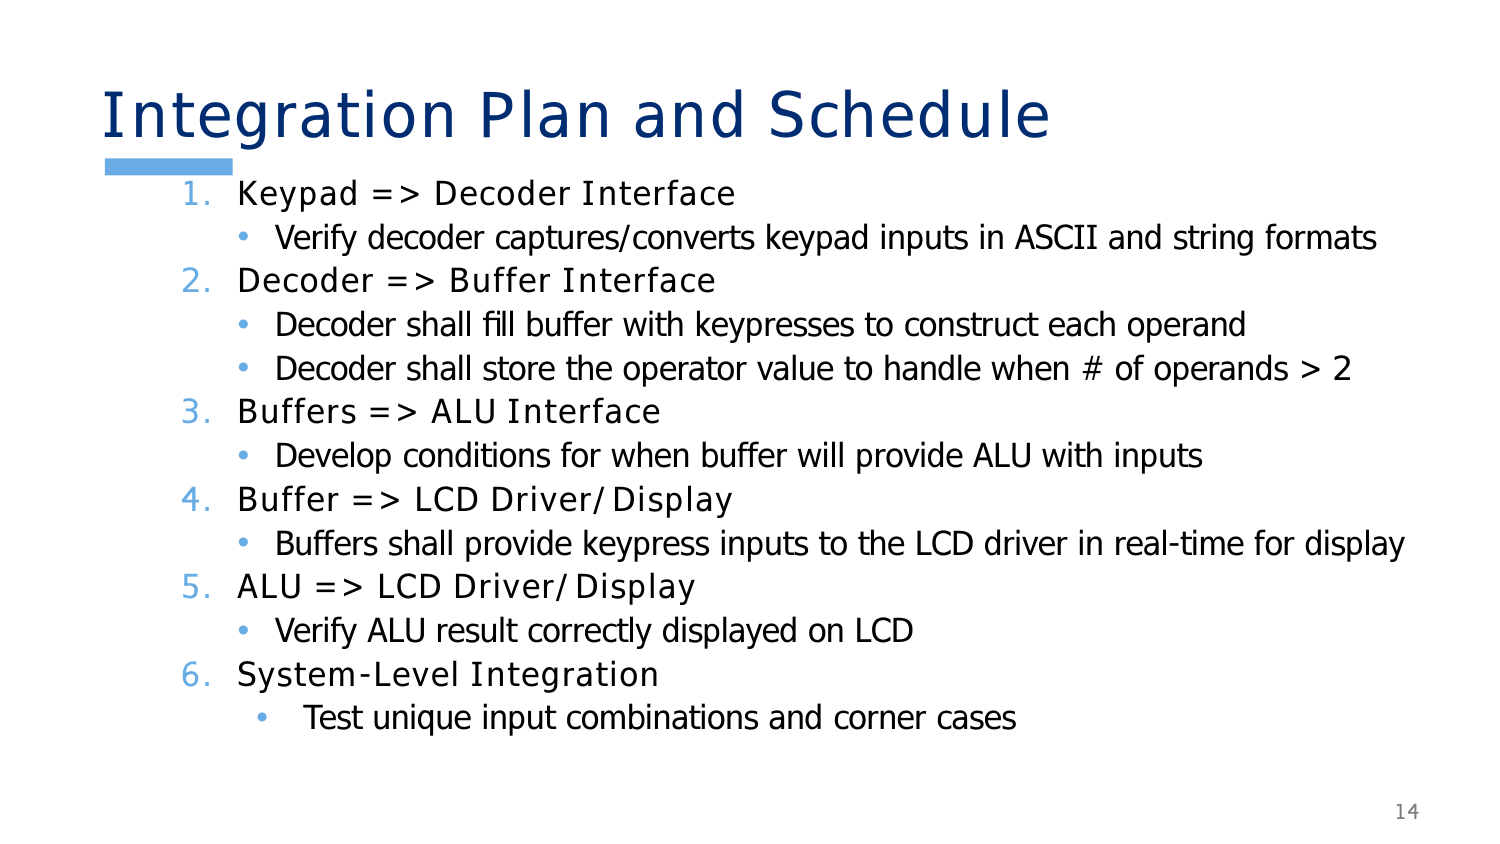

# Integration Plan and Schedule

Keypad => Decoder Interface
Verify decoder captures/converts keypad inputs in ASCII and string formats
Decoder => Buffer Interface
Decoder shall fill buffer with keypresses to construct each operand
Decoder shall store the operator value to handle when # of operands > 2
Buffers => ALU Interface
Develop conditions for when buffer will provide ALU with inputs
Buffer => LCD Driver/Display
Buffers shall provide keypress inputs to the LCD driver in real-time for display
ALU => LCD Driver/Display
Verify ALU result correctly displayed on LCD
System-Level Integration
Test unique input combinations and corner cases